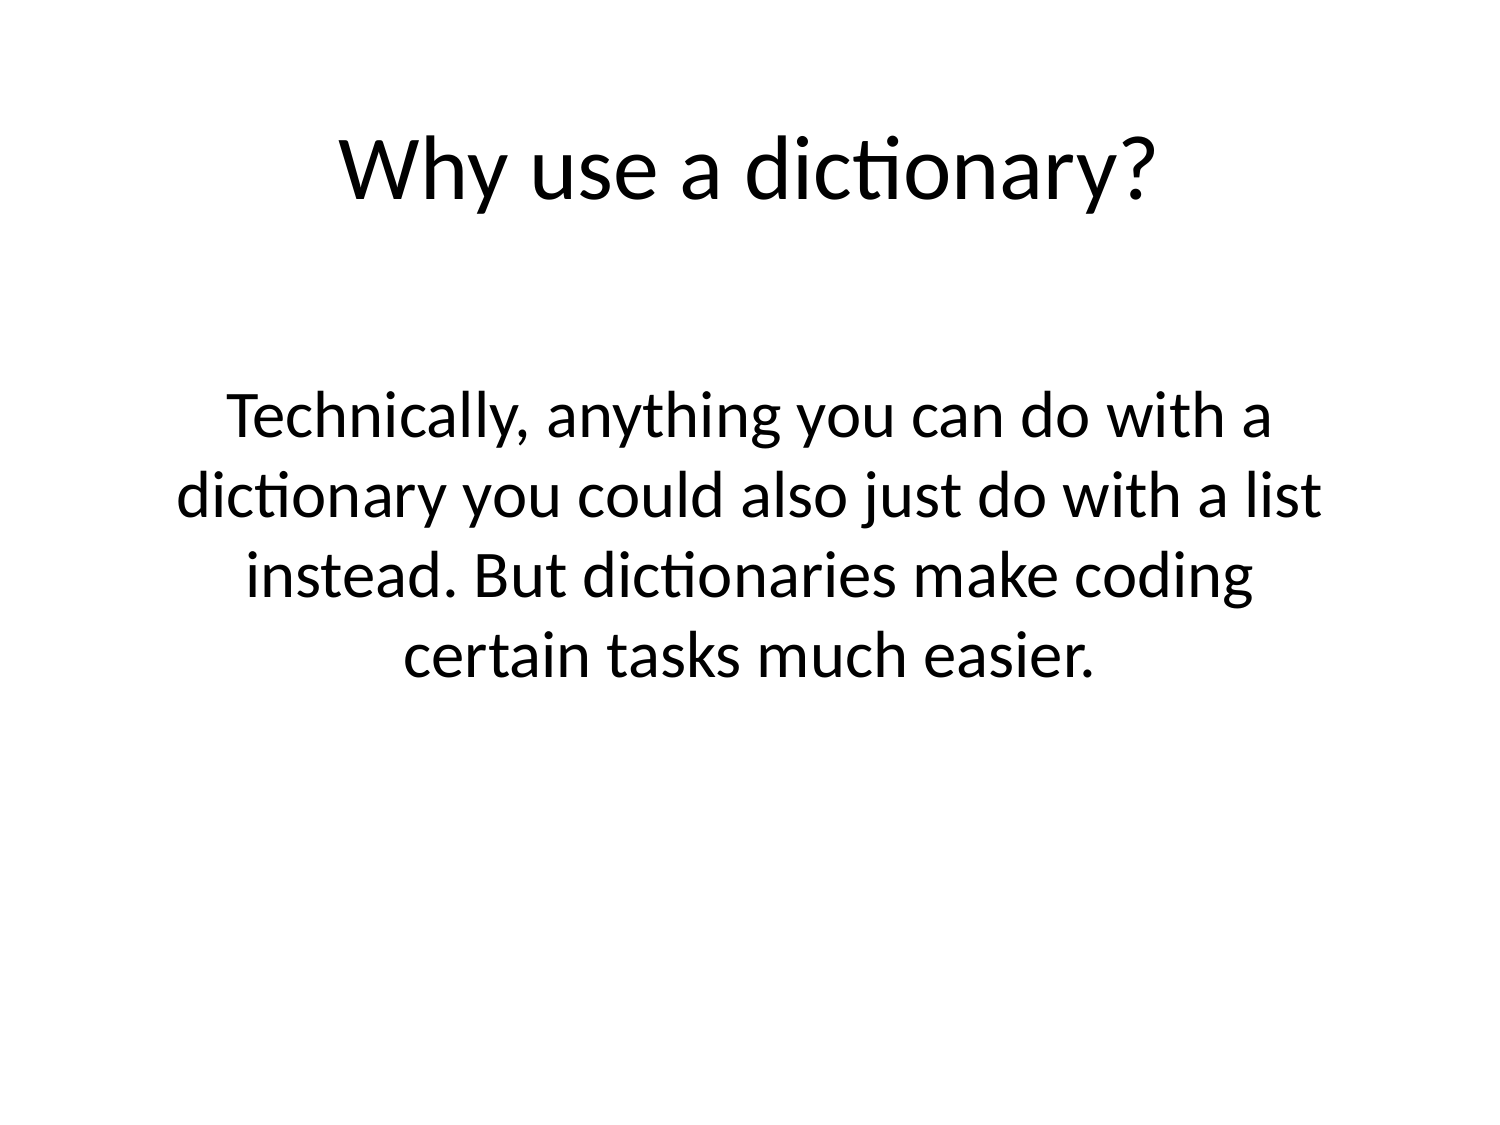

# Why use a dictionary?

Technically, anything you can do with a dictionary you could also just do with a list instead. But dictionaries make coding certain tasks much easier.